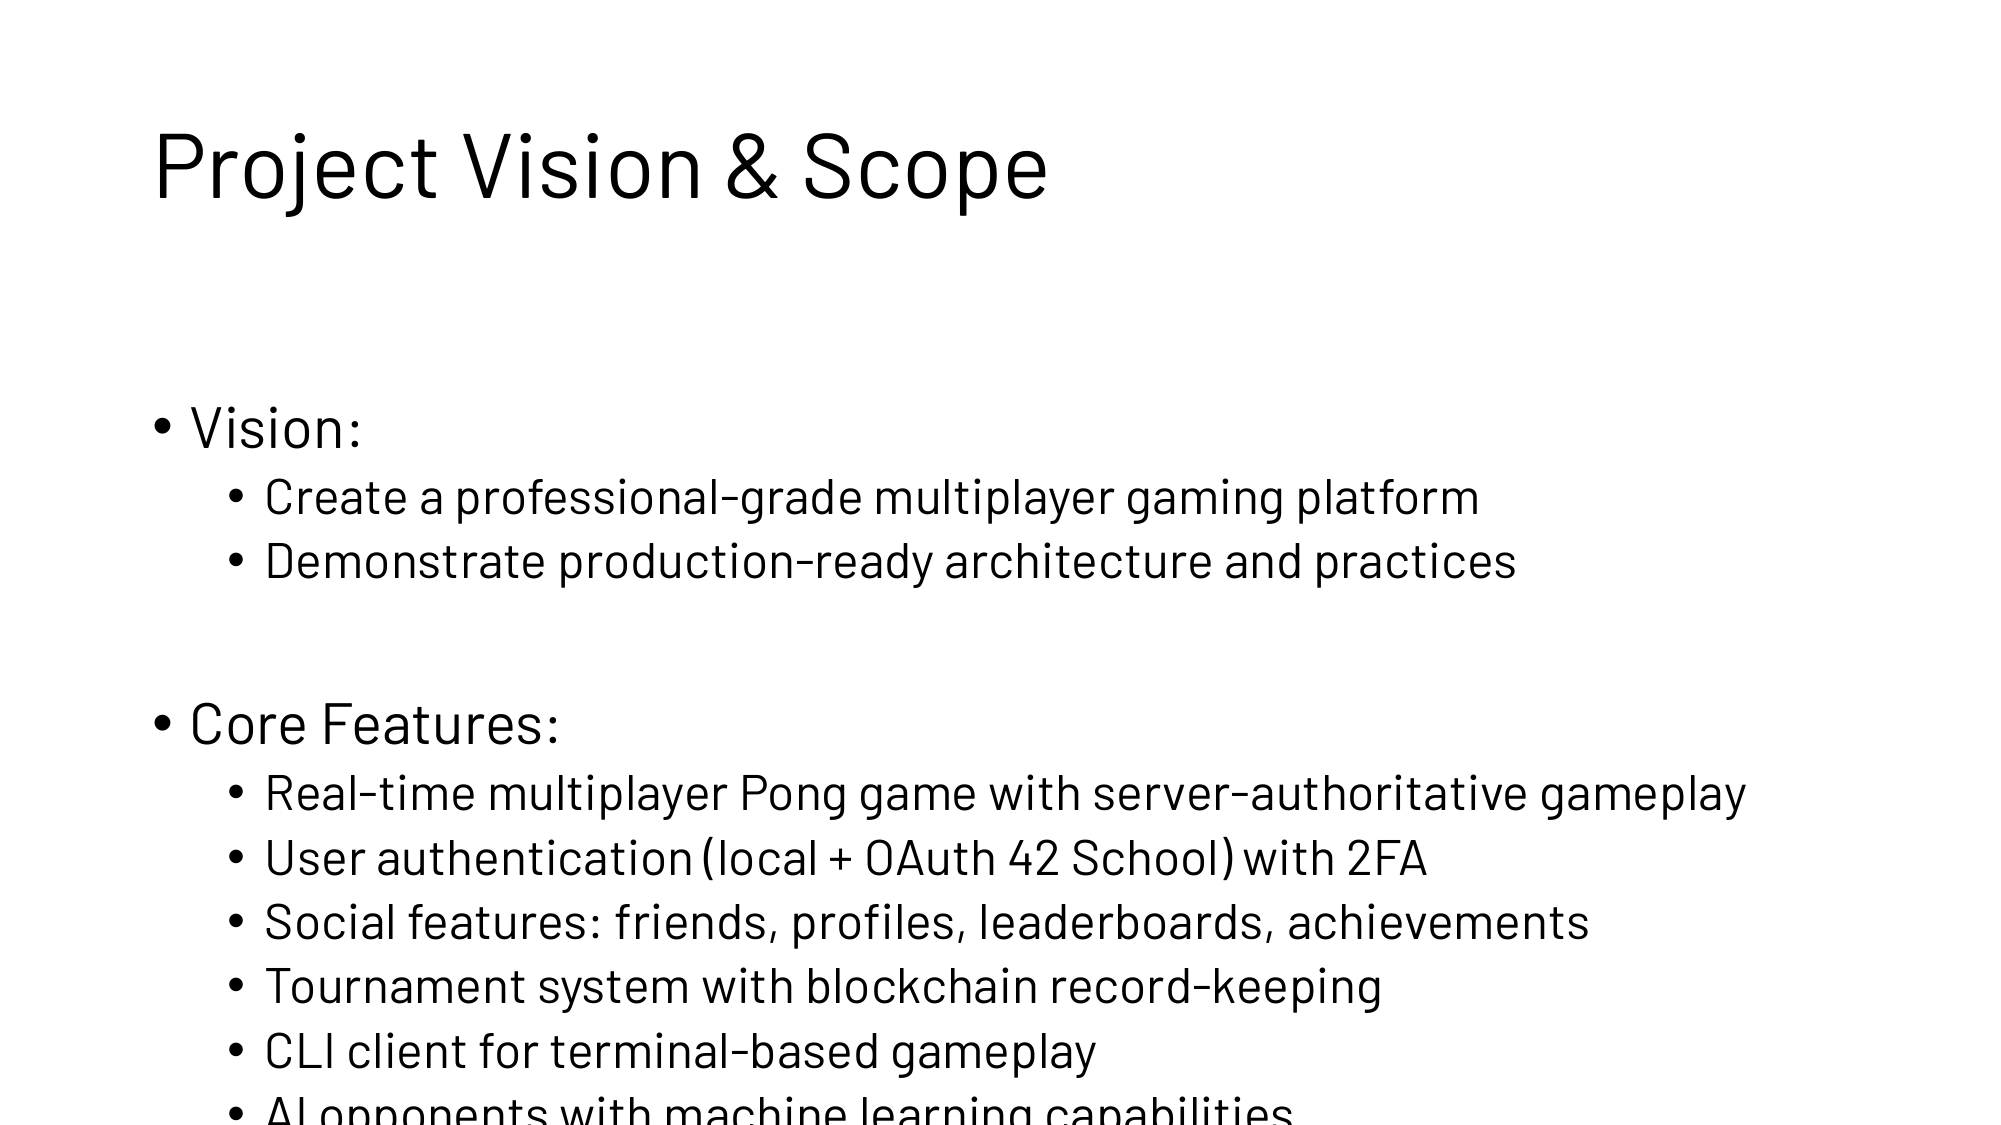

# Project Vision & Scope

Vision:
Create a professional-grade multiplayer gaming platform
Demonstrate production-ready architecture and practices

Core Features:
Real-time multiplayer Pong game with server-authoritative gameplay
User authentication (local + OAuth 42 School) with 2FA
Social features: friends, profiles, leaderboards, achievements
Tournament system with blockchain record-keeping
CLI client for terminal-based gameplay
AI opponents with machine learning capabilities

Deployment Model:
Fully containerized with Docker Compose
Scalable microservices architecture